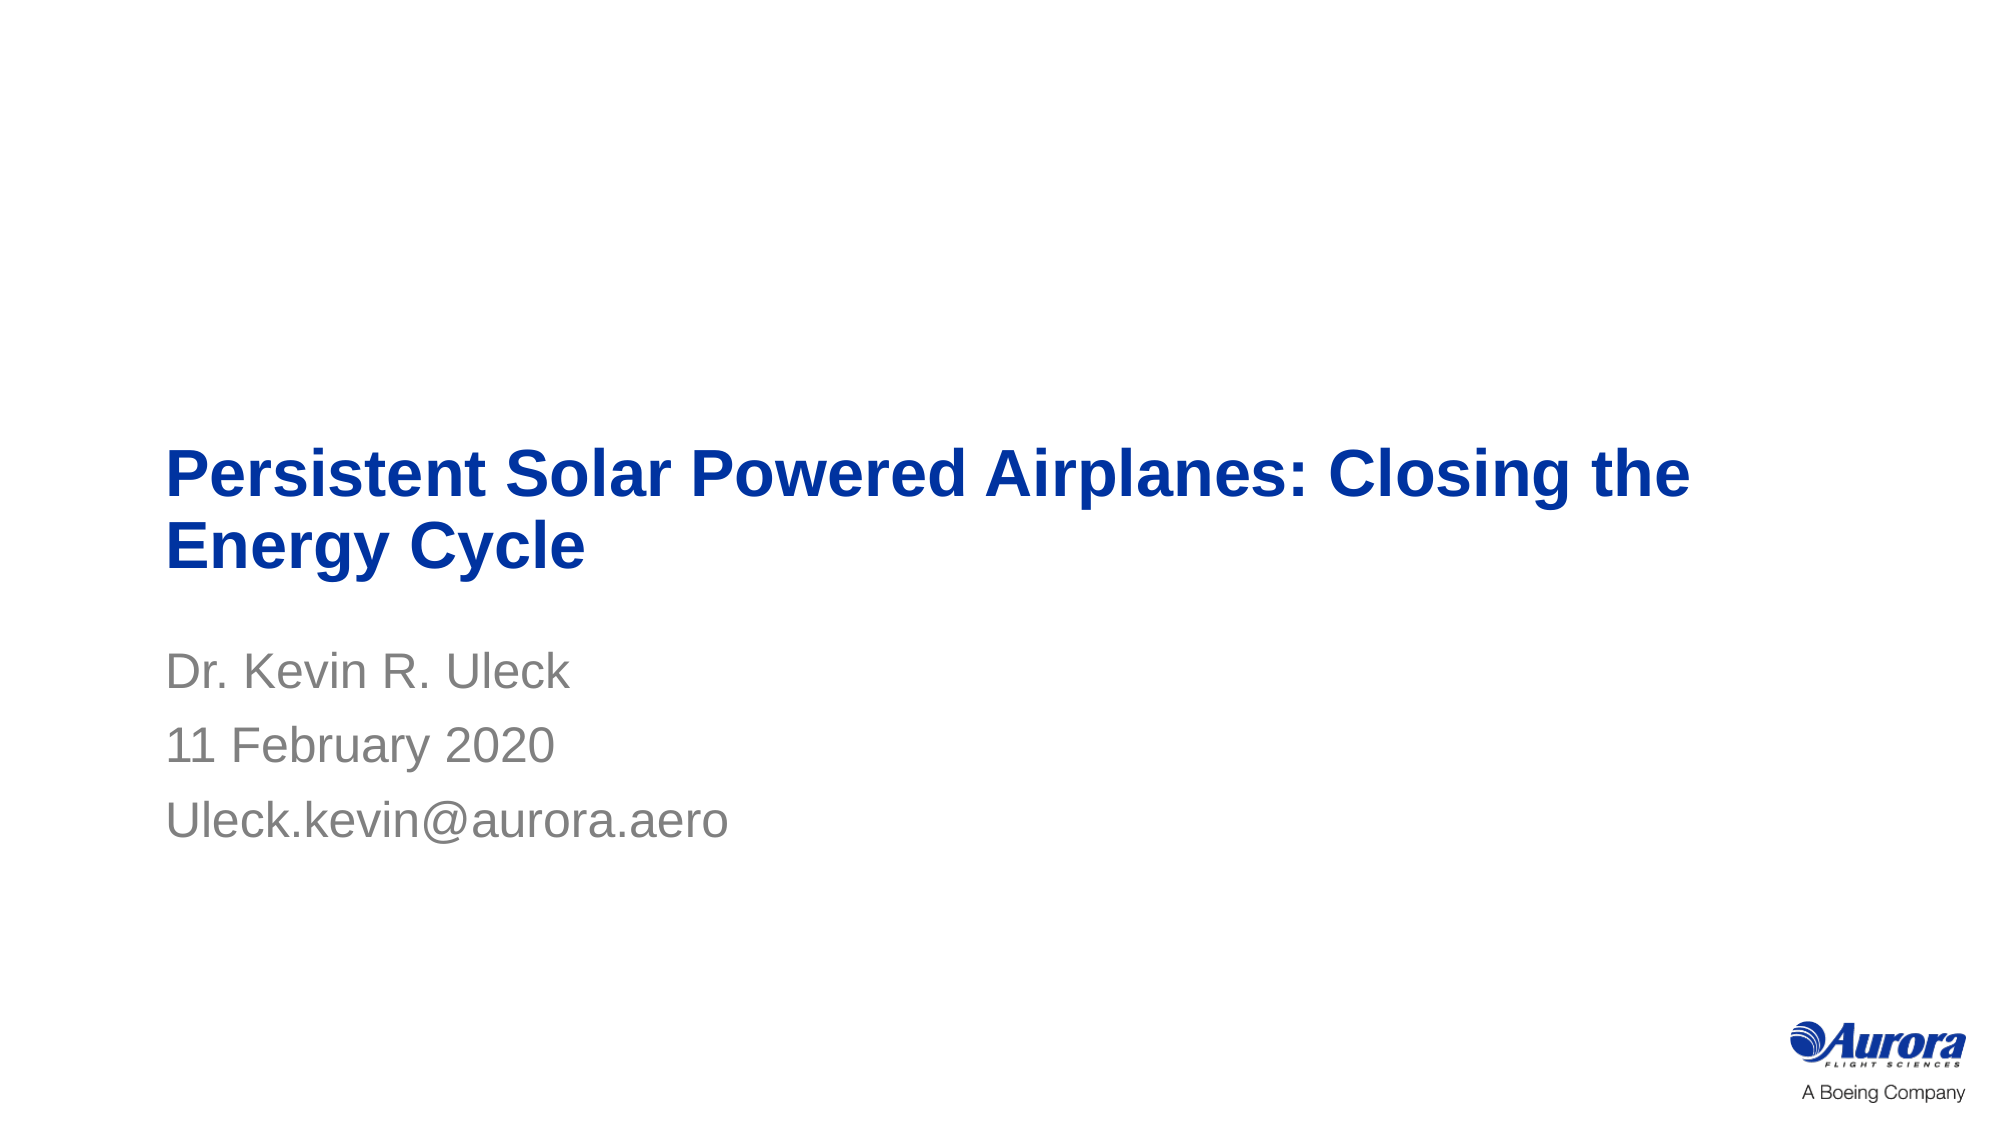

# Persistent Solar Powered Airplanes: Closing the Energy Cycle
Dr. Kevin R. Uleck
11 February 2020
Uleck.kevin@aurora.aero